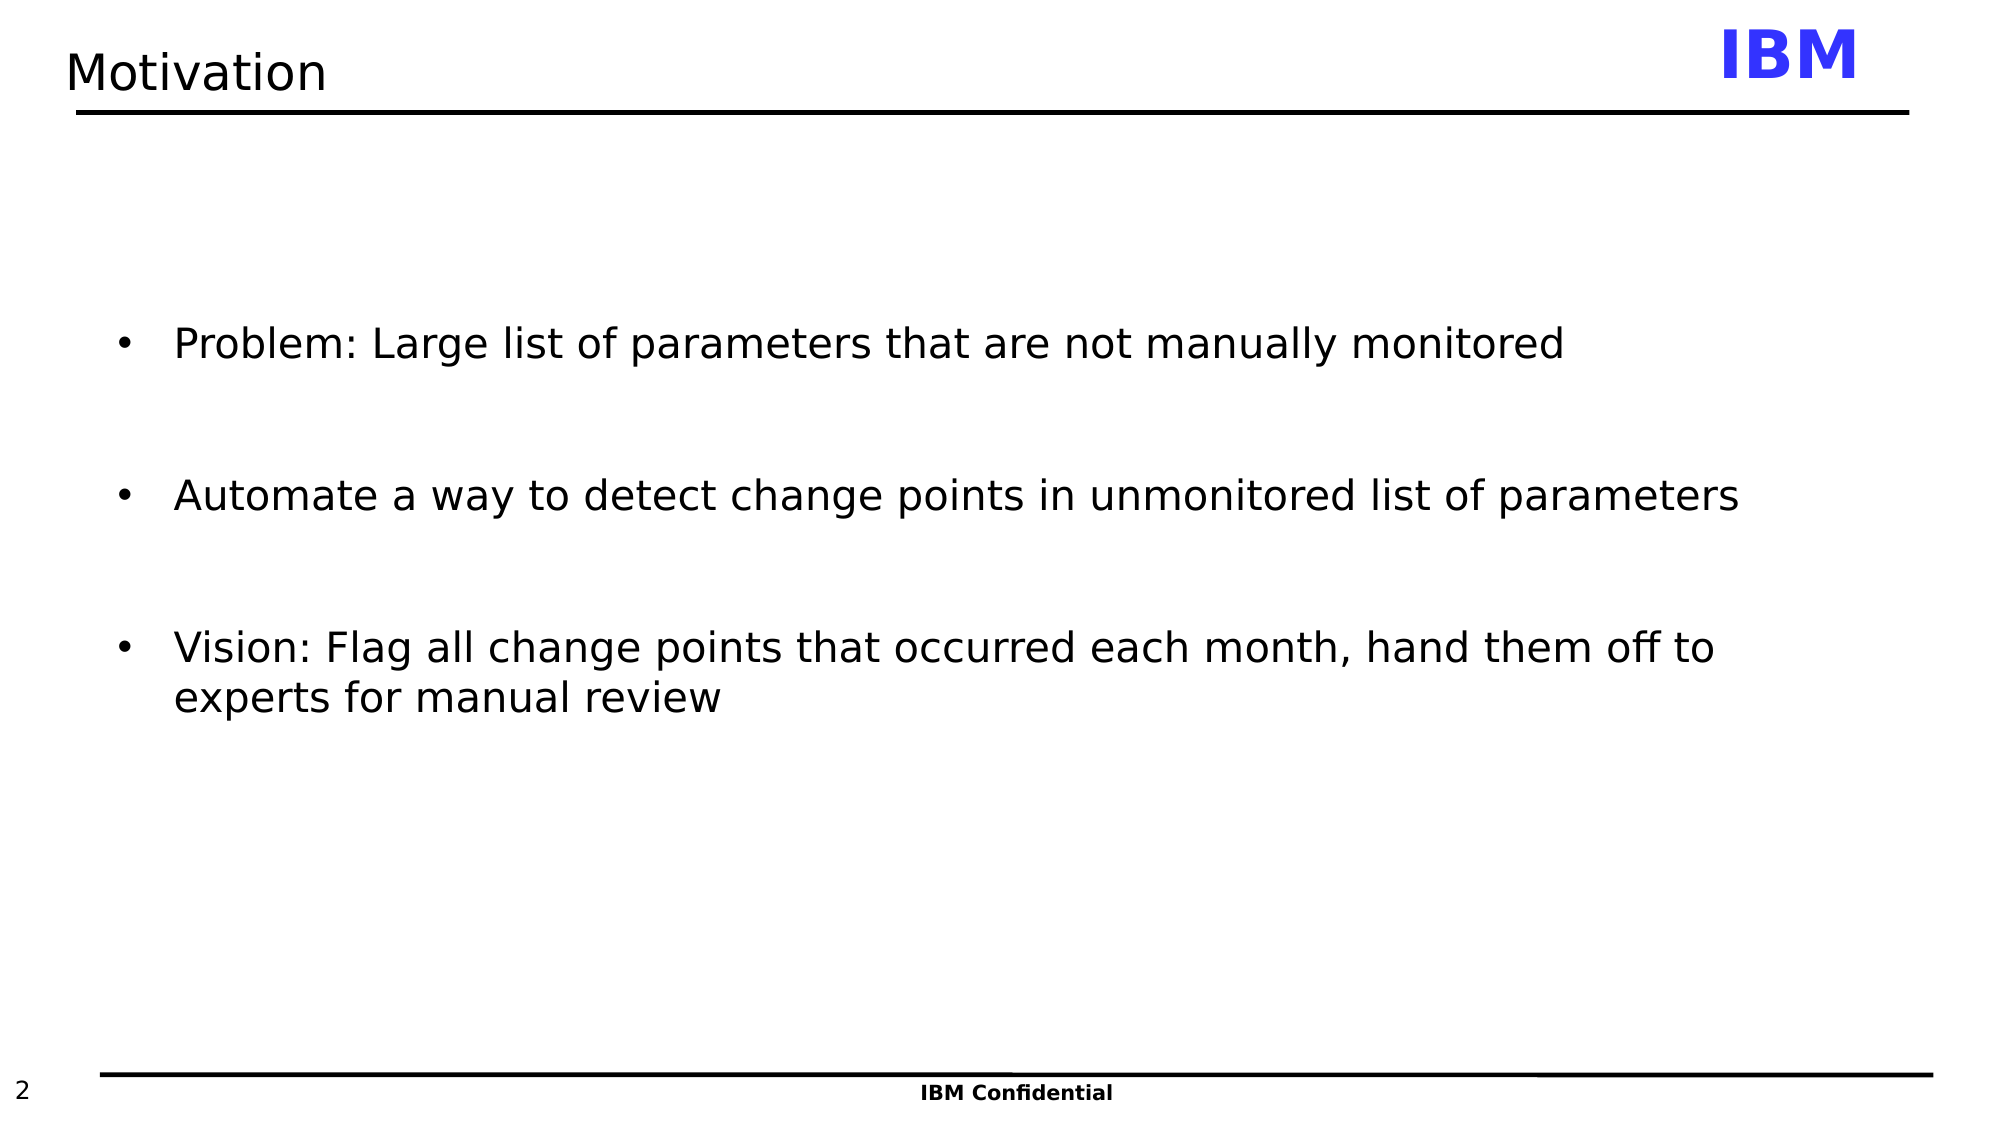

# Motivation
Problem: Large list of parameters that are not manually monitored

Automate a way to detect change points in unmonitored list of parameters

Vision: Flag all change points that occurred each month, hand them off to experts for manual review